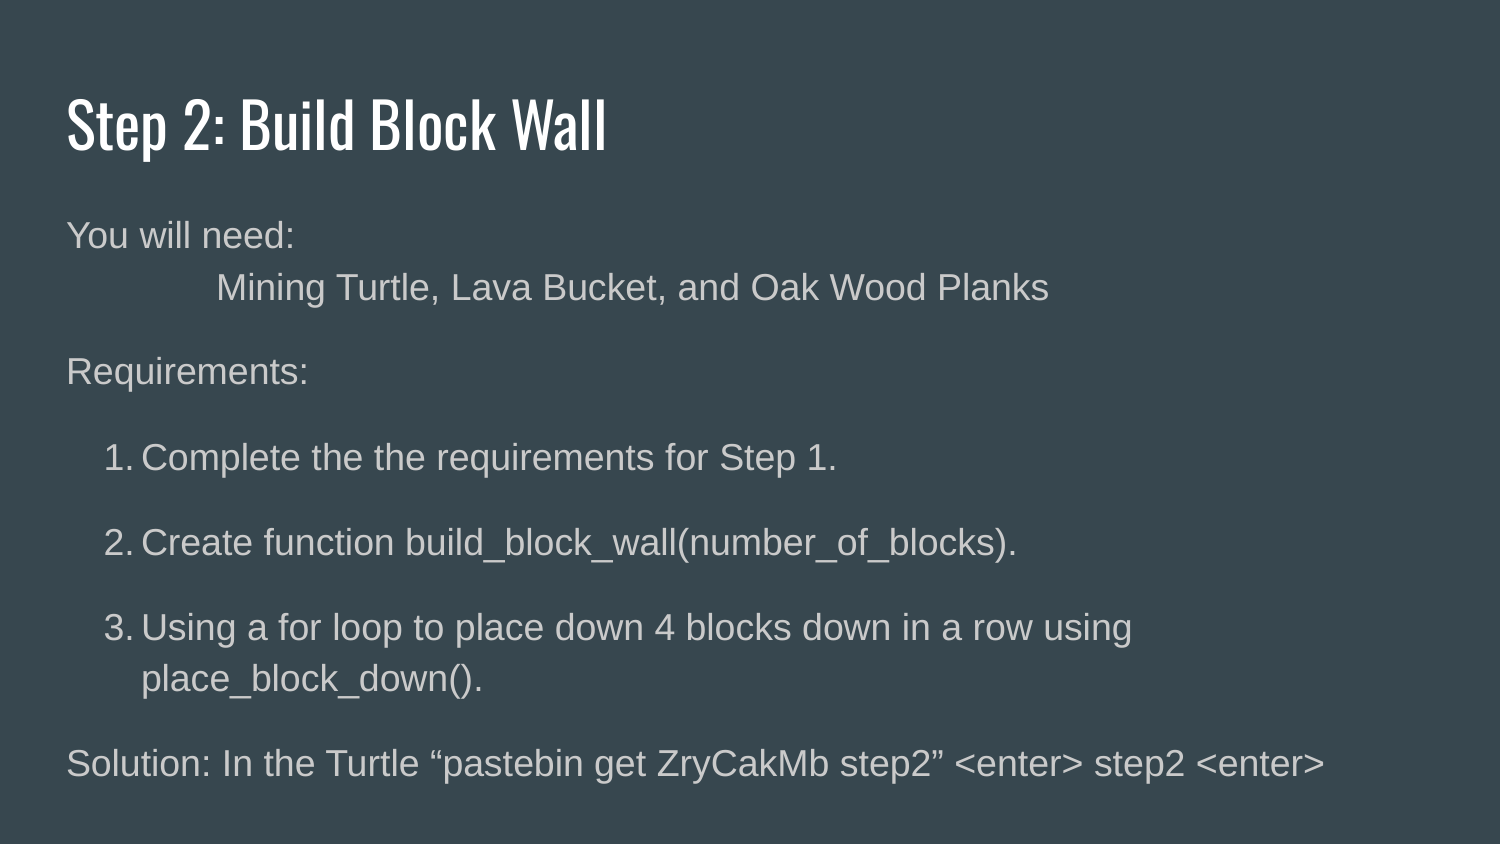

# Step 2: Build Block Wall
You will need:
	Mining Turtle, Lava Bucket, and Oak Wood Planks
Requirements:
Complete the the requirements for Step 1.
Create function build_block_wall(number_of_blocks).
Using a for loop to place down 4 blocks down in a row using place_block_down().
Solution: In the Turtle “pastebin get ZryCakMb step2” <enter> step2 <enter>